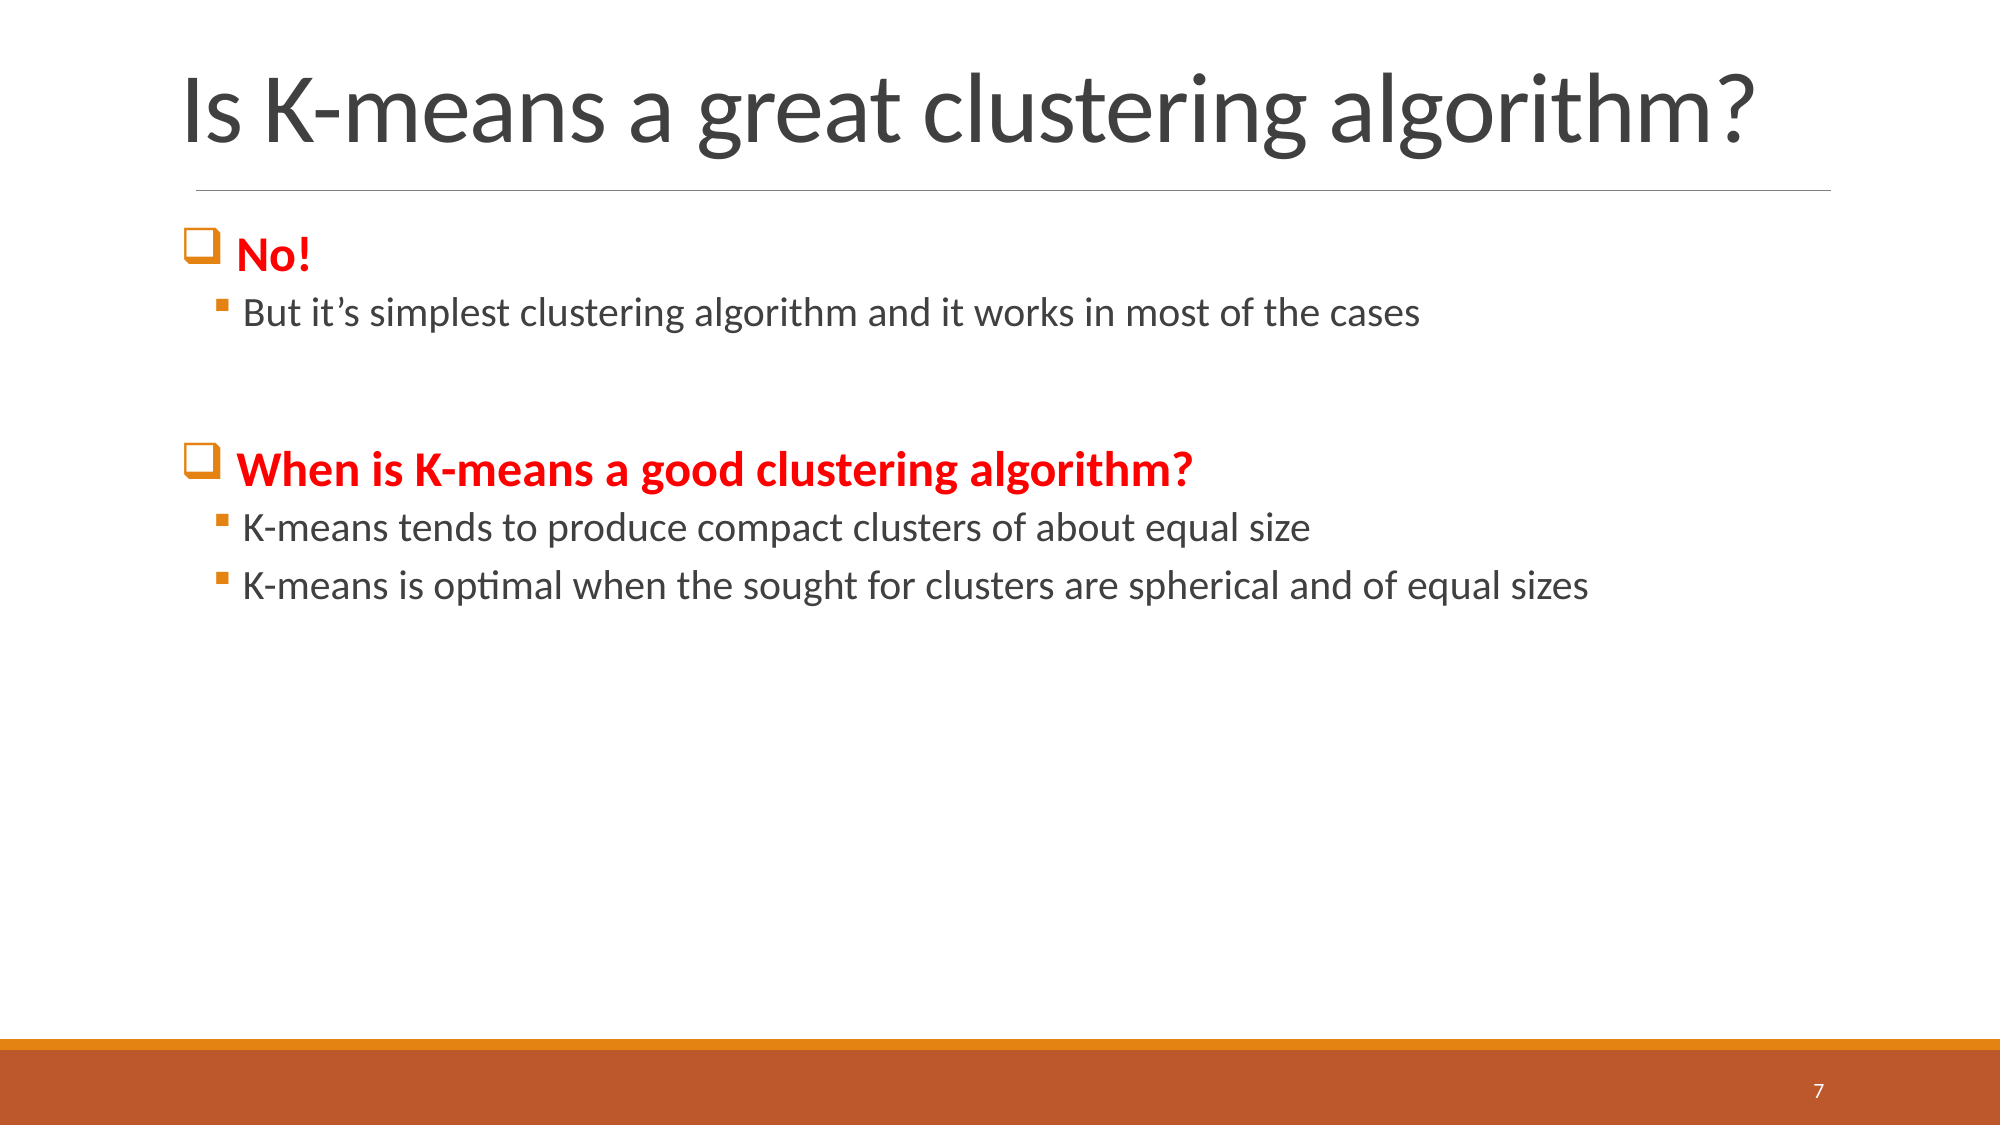

# Is K-means a great clustering algorithm?
No!
But it’s simplest clustering algorithm and it works in most of the cases

When is K-means a good clustering algorithm?
K-means tends to produce compact clusters of about equal size
K-means is optimal when the sought for clusters are spherical and of equal sizes
7